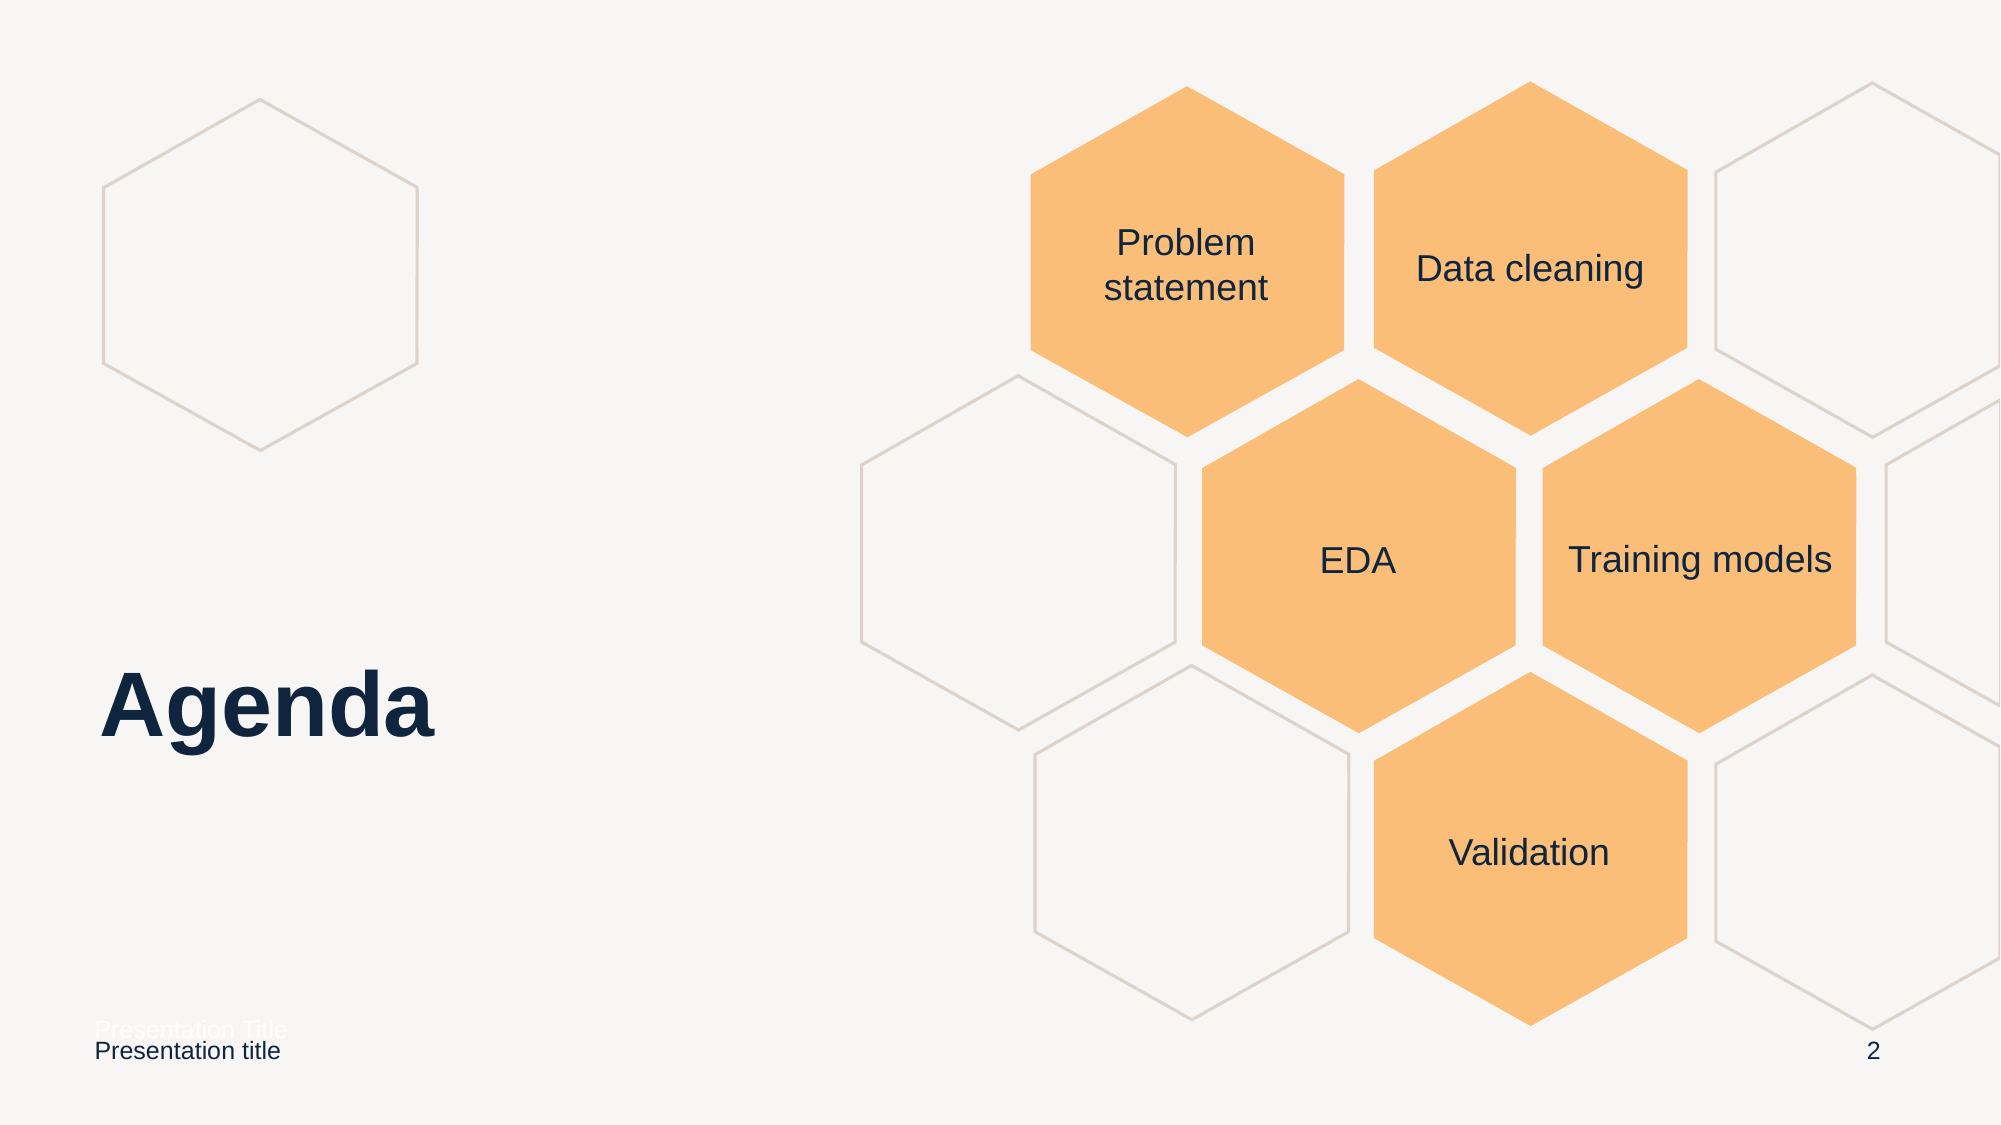

Problem statement
Data cleaning
Training models
EDA
# Agenda
Validation
Presentation Title
Presentation title
2